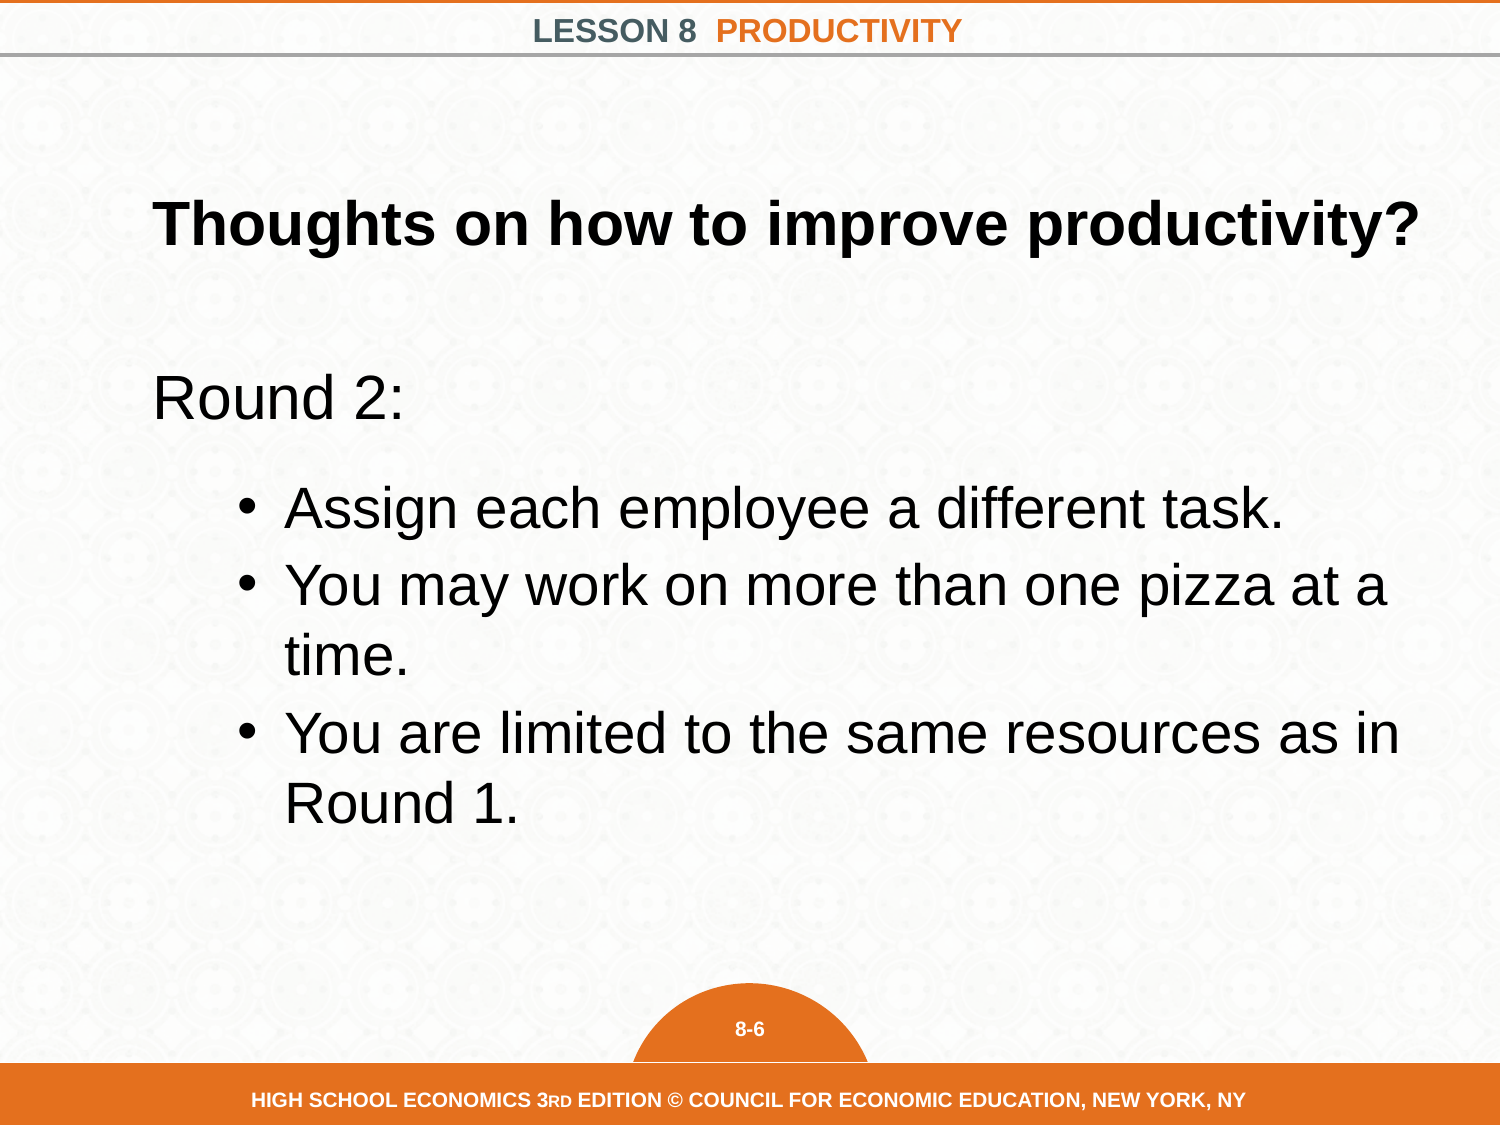

Thoughts on how to improve productivity?

Round 2:
Assign each employee a different task.
You may work on more than one pizza at a time.
You are limited to the same resources as in Round 1.